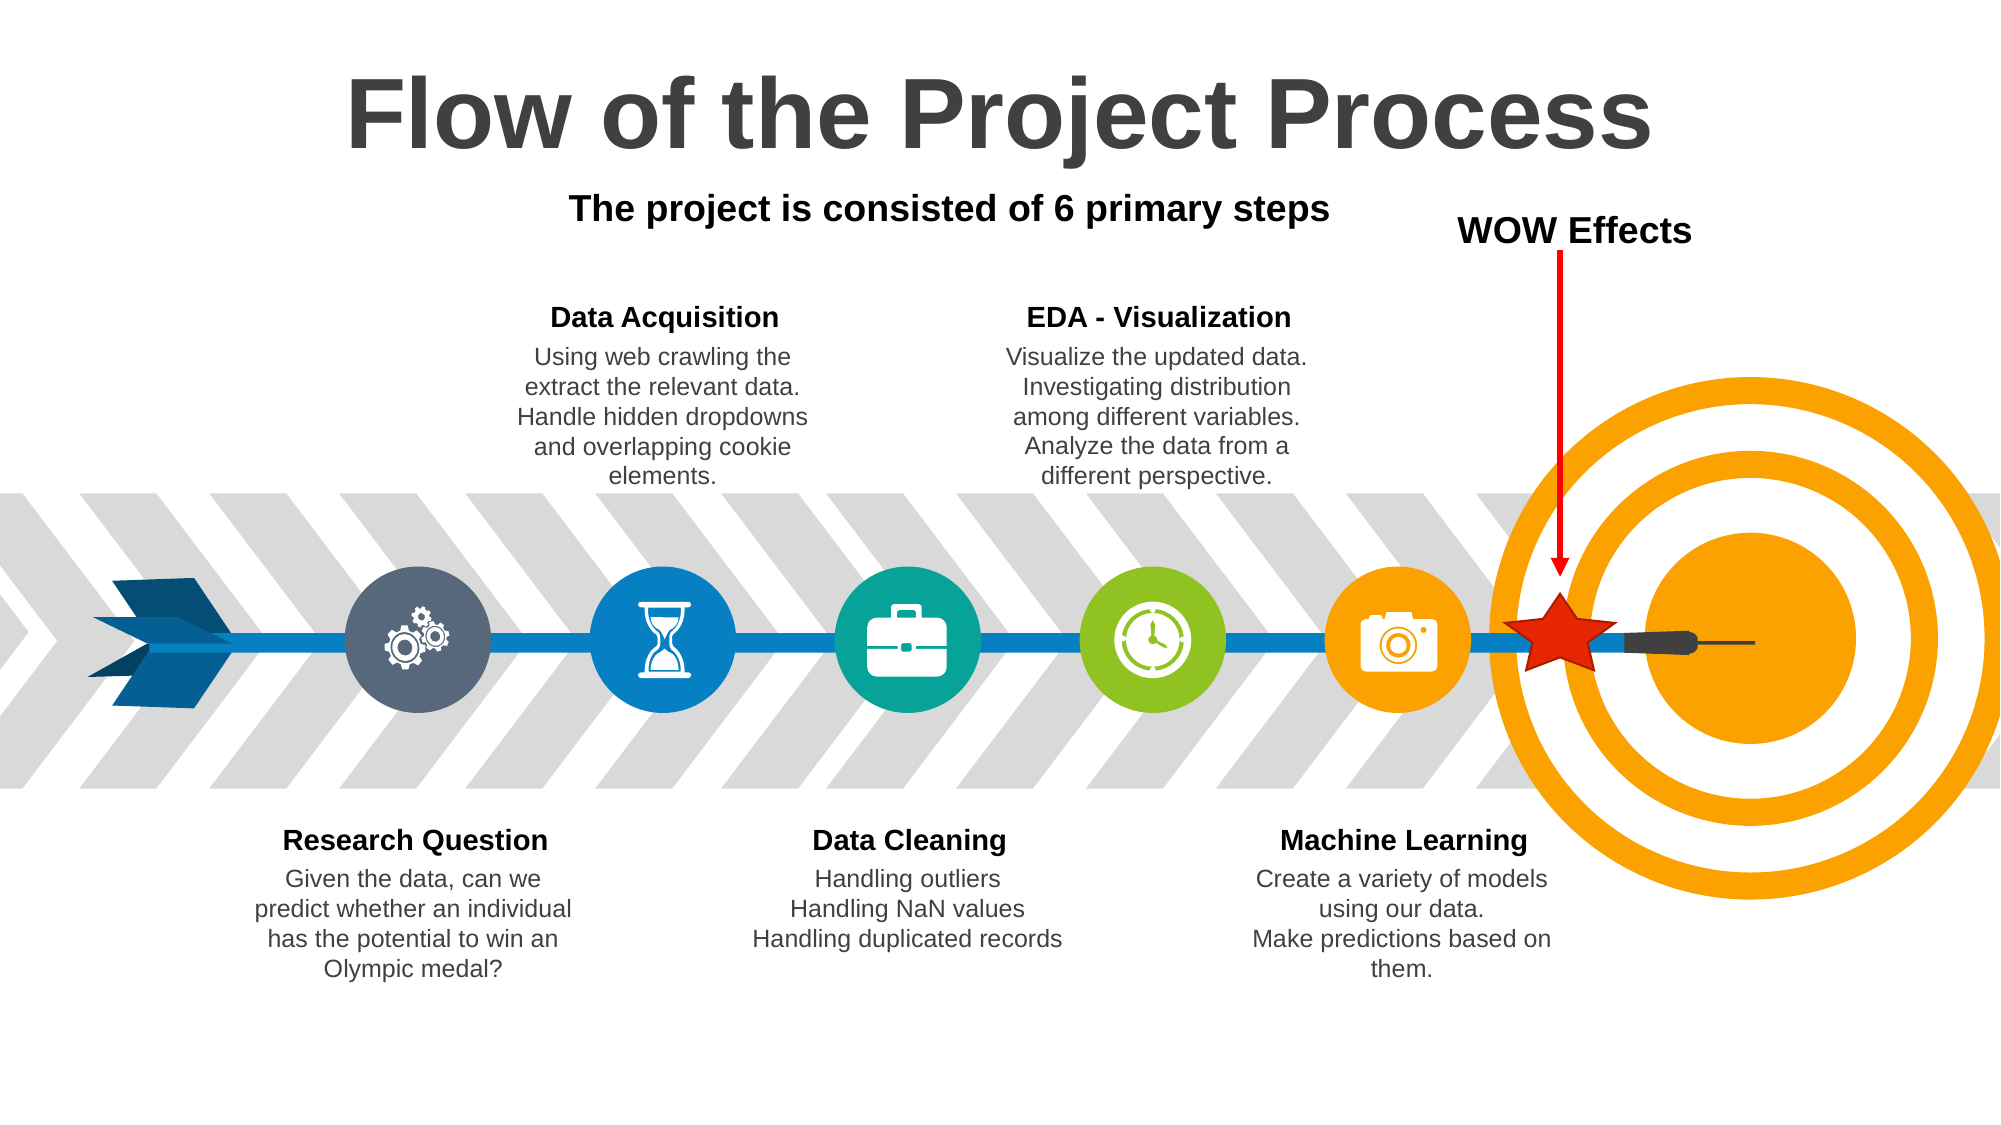

# Flow of the Project Process
The project is consisted of 6 primary steps
WOW Effects
Data Acquisition
Using web crawling the extract the relevant data.
Handle hidden dropdowns and overlapping cookie elements.

EDA - Visualization
Visualize the updated data.
Investigating distribution among different variables.
Analyze the data from a different perspective.

Research Question
Given the data, can we predict whether an individual has the potential to win an Olympic medal?
Data Cleaning
Handling outliers
Handling NaN values
Handling duplicated records
Machine Learning
Create a variety of models using our data.
Make predictions based on them.